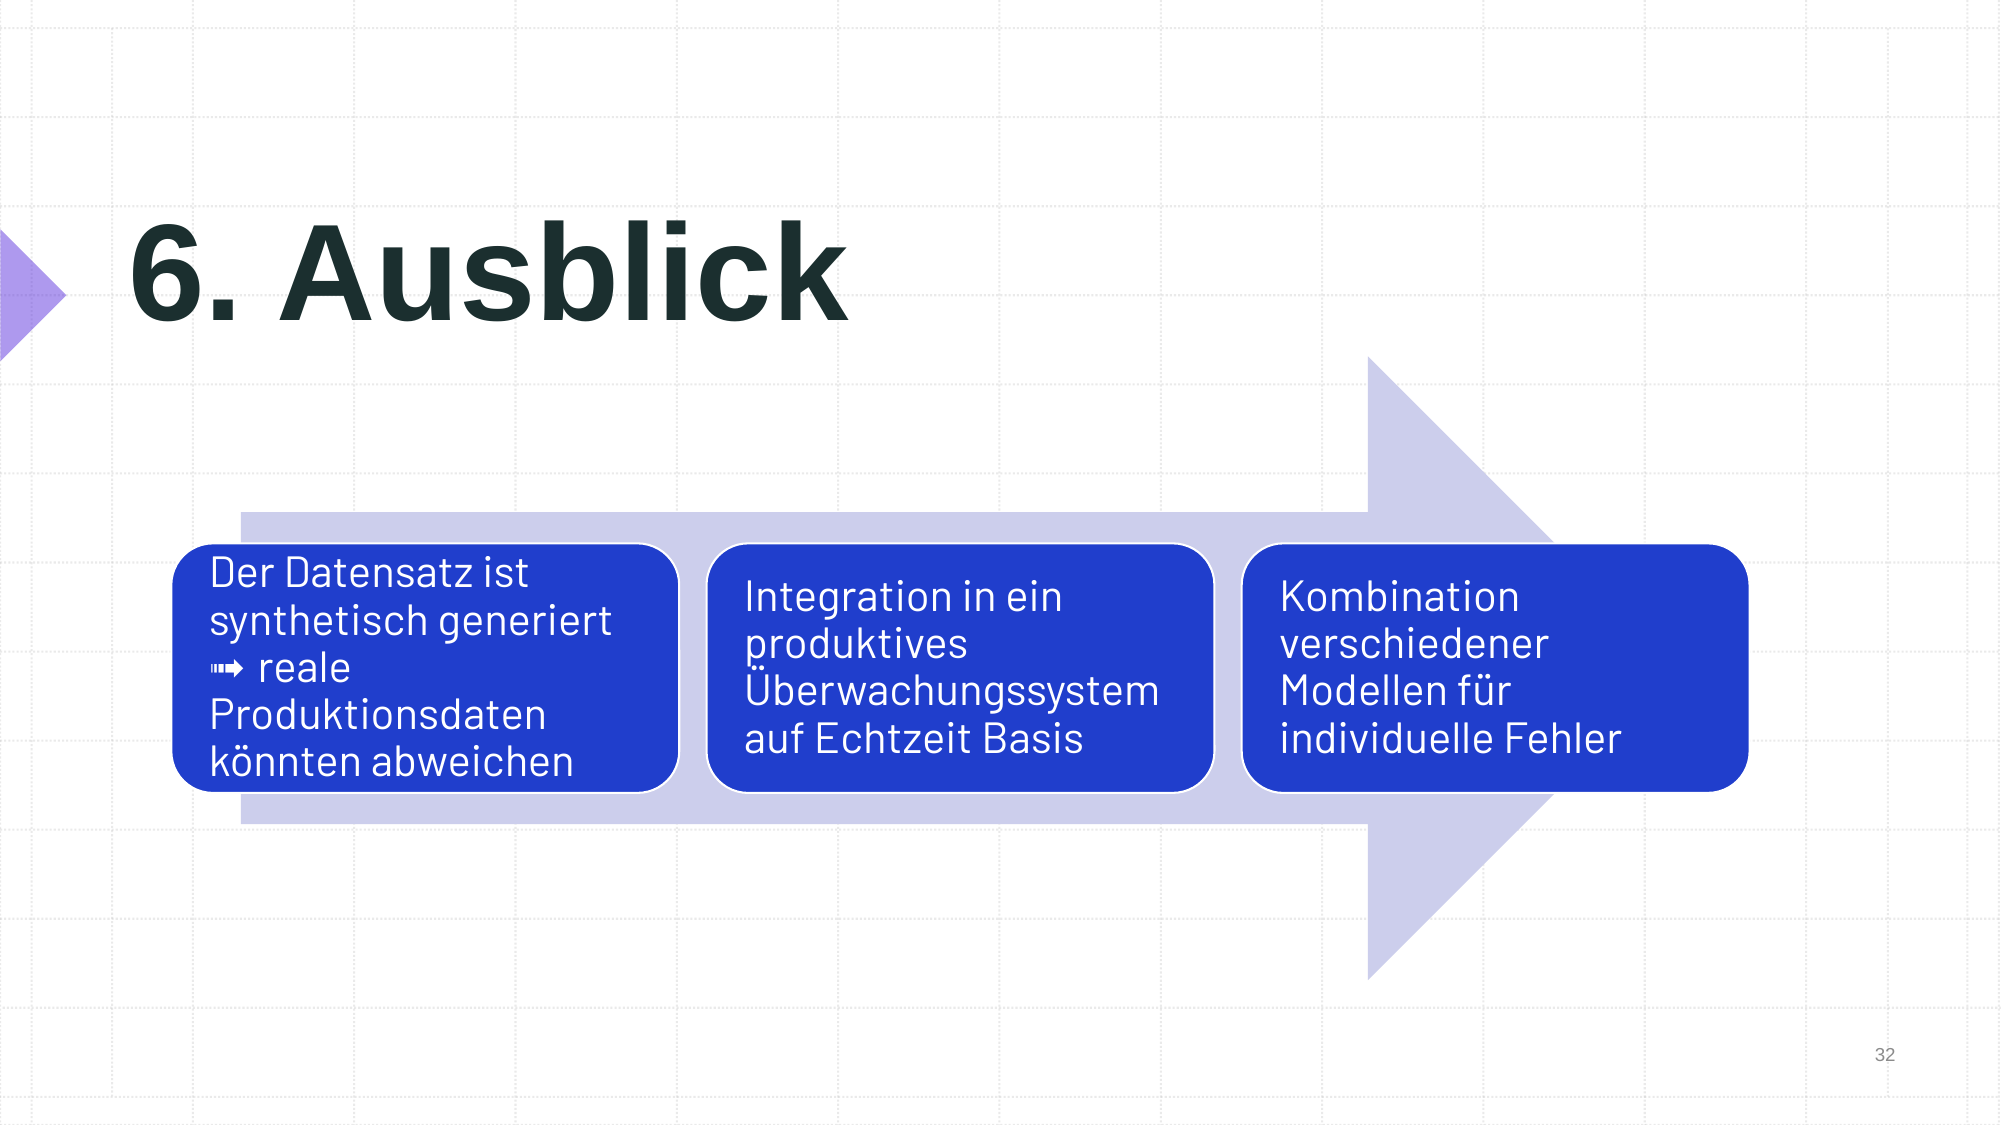

# 6. Ausblick
Der Datensatz ist synthetisch generiert ➟ reale Produktionsdaten könnten abweichen
Integration in ein produktives Überwachungssystem auf Echtzeit Basis
Kombination verschiedener Modellen für individuelle Fehler
32